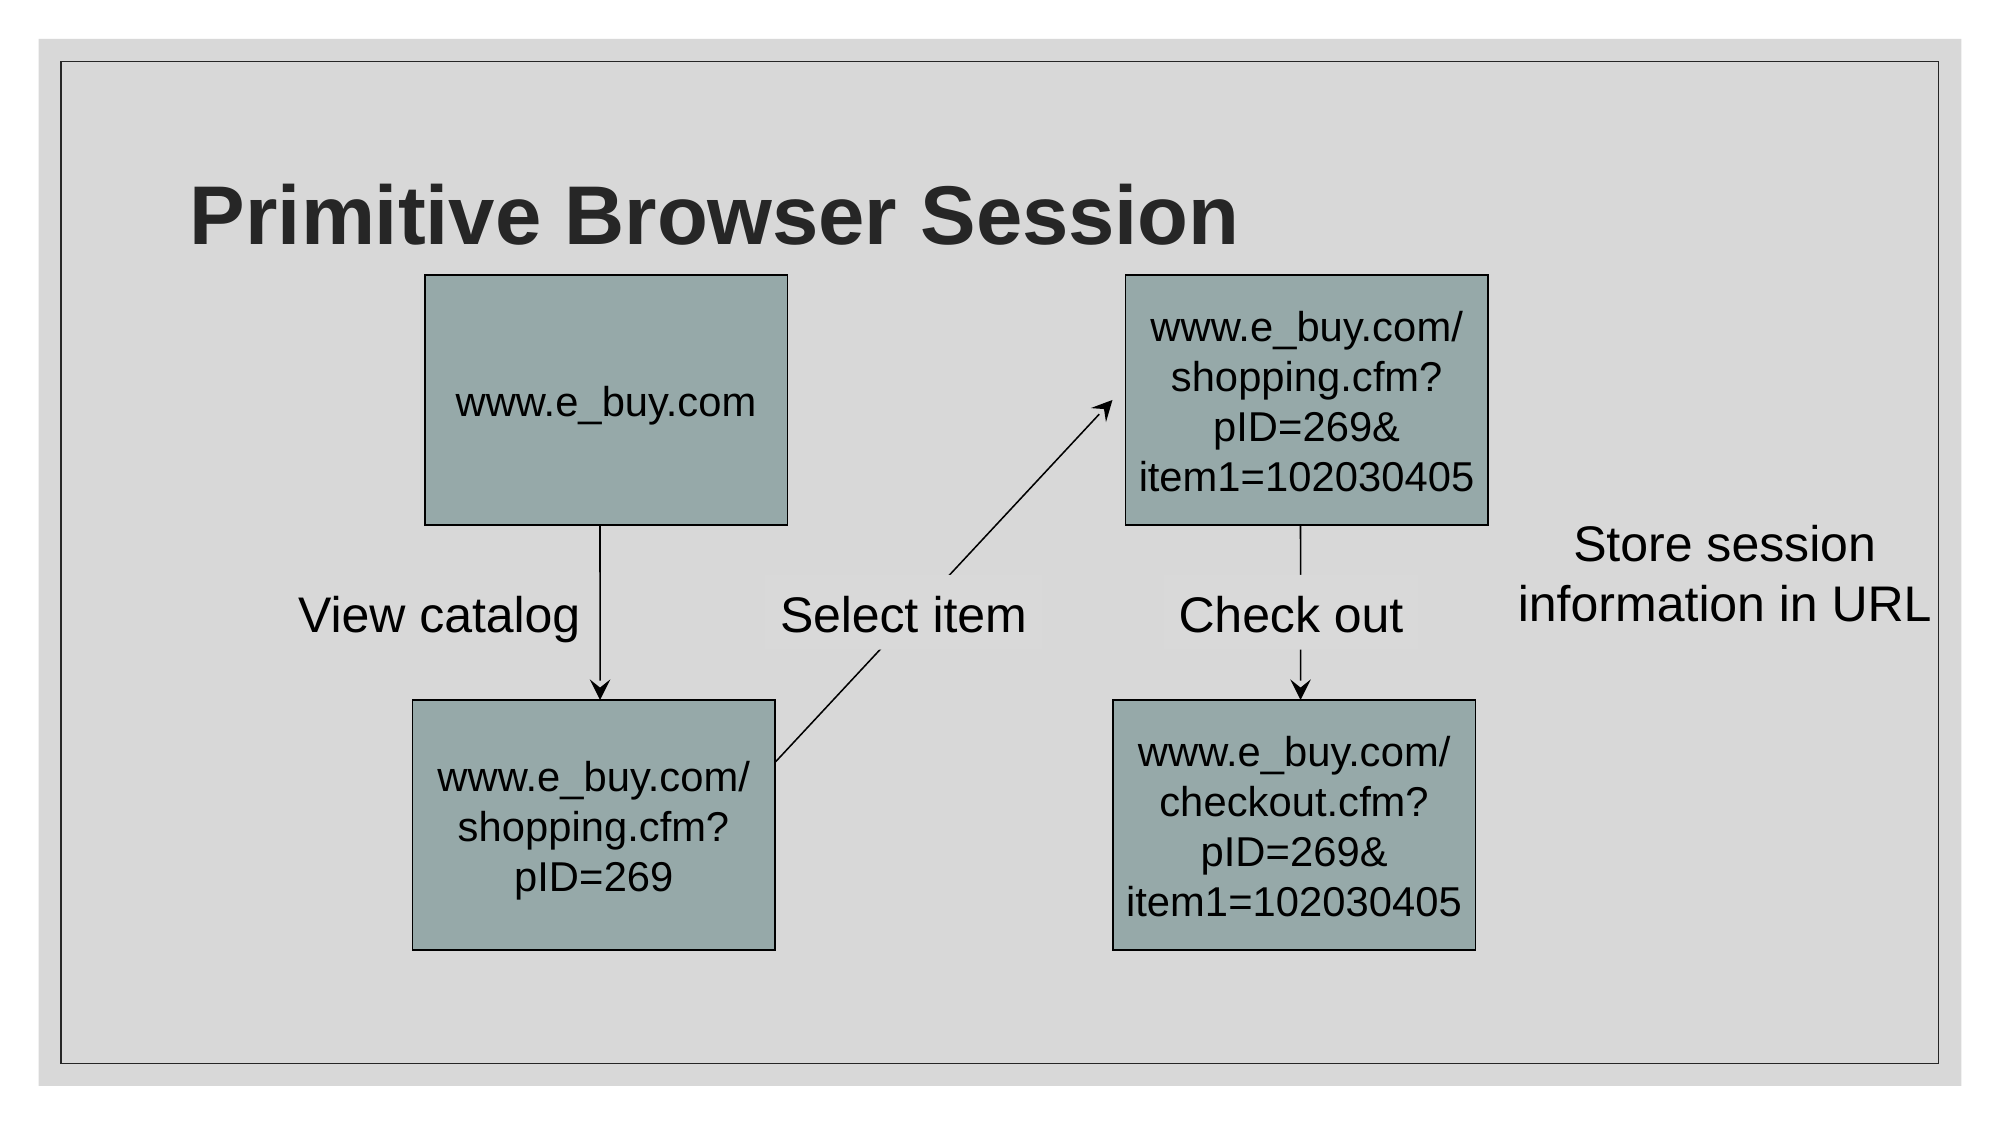

# Primitive Browser Session
www.e_buy.com
www.e_buy.com/
shopping.cfm?
pID=269&
item1=102030405

Store session information in URL

View catalog
Select item
Check out
www.e_buy.com/
shopping.cfm?
pID=269
www.e_buy.com/
checkout.cfm?
pID=269&
item1=102030405